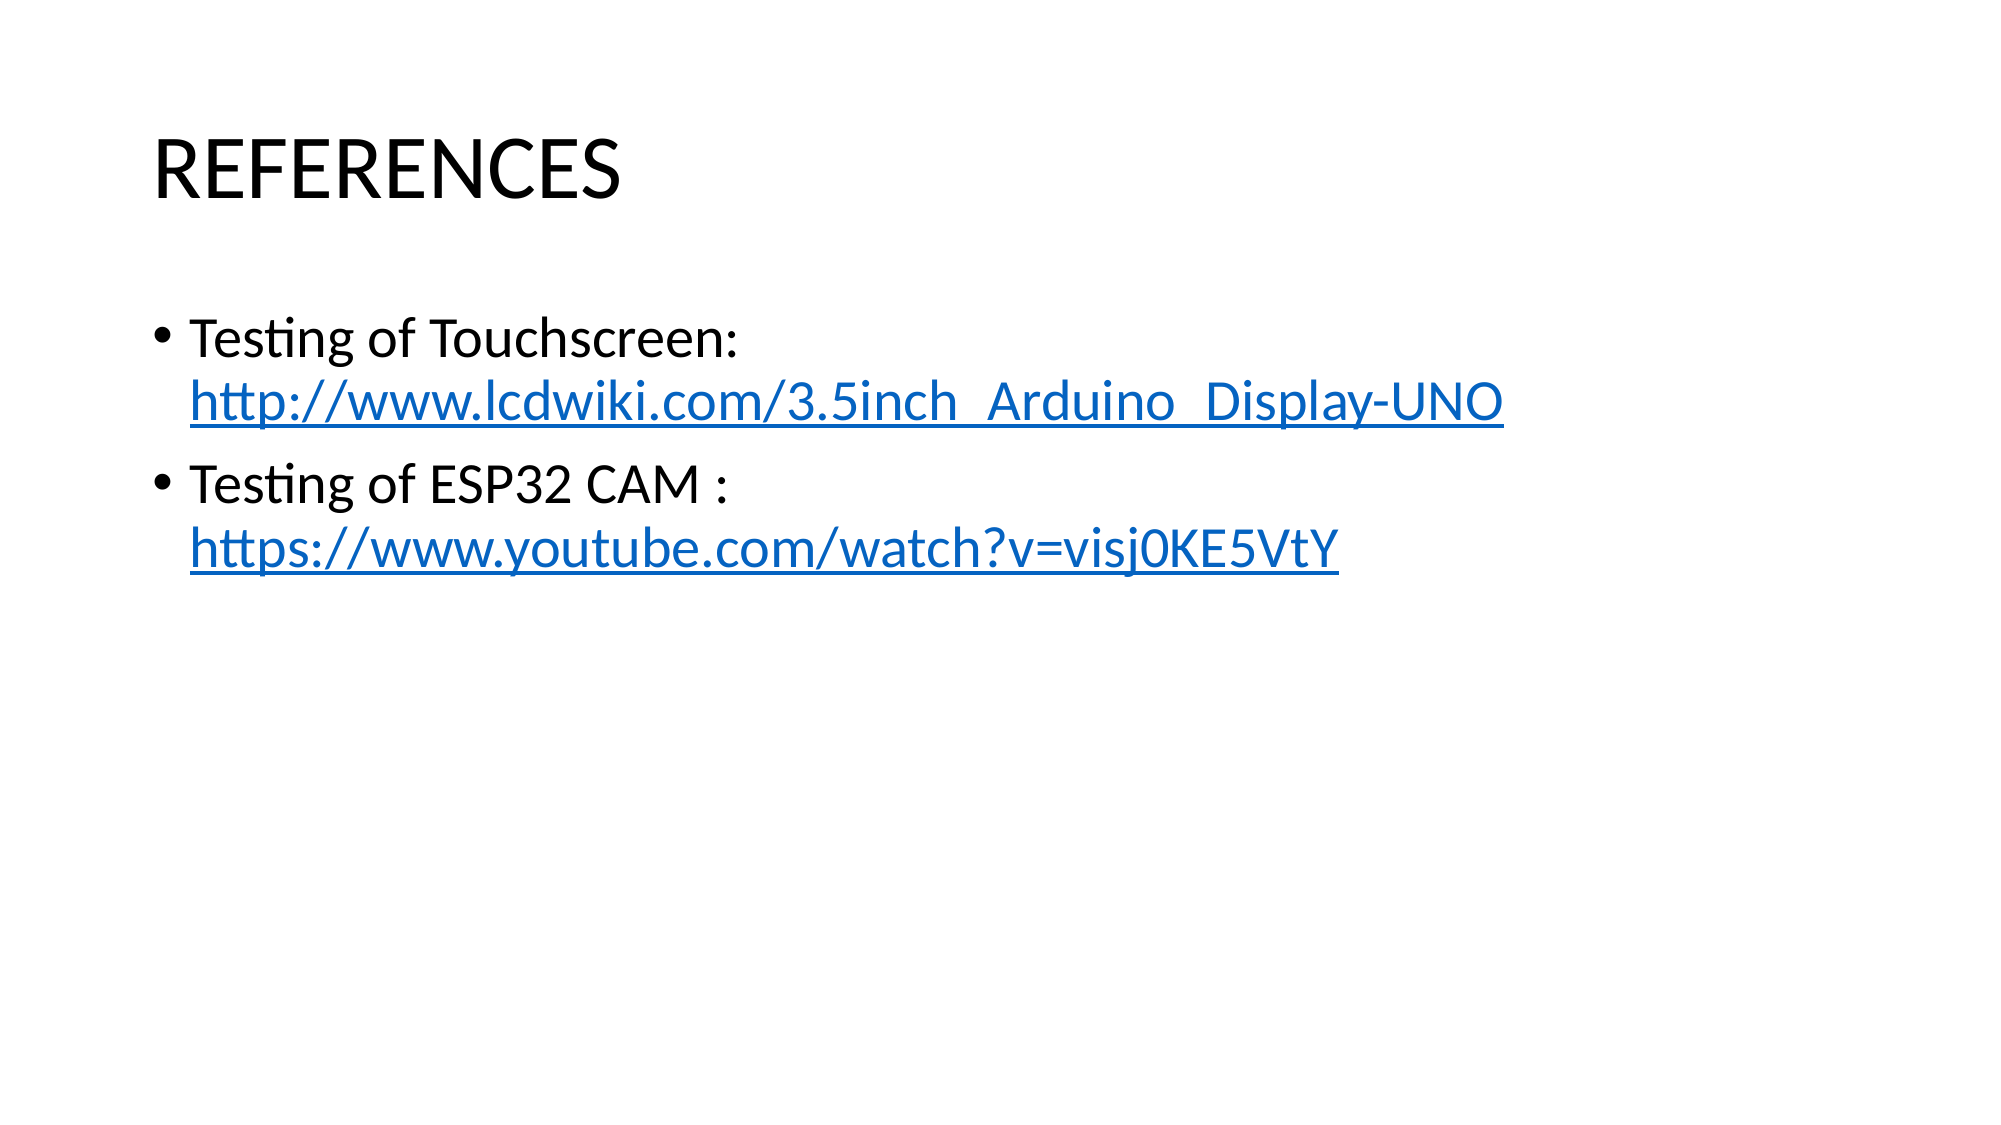

# REFERENCES
Testing of Touchscreen: http://www.lcdwiki.com/3.5inch_Arduino_Display-UNO
Testing of ESP32 CAM : https://www.youtube.com/watch?v=visj0KE5VtY